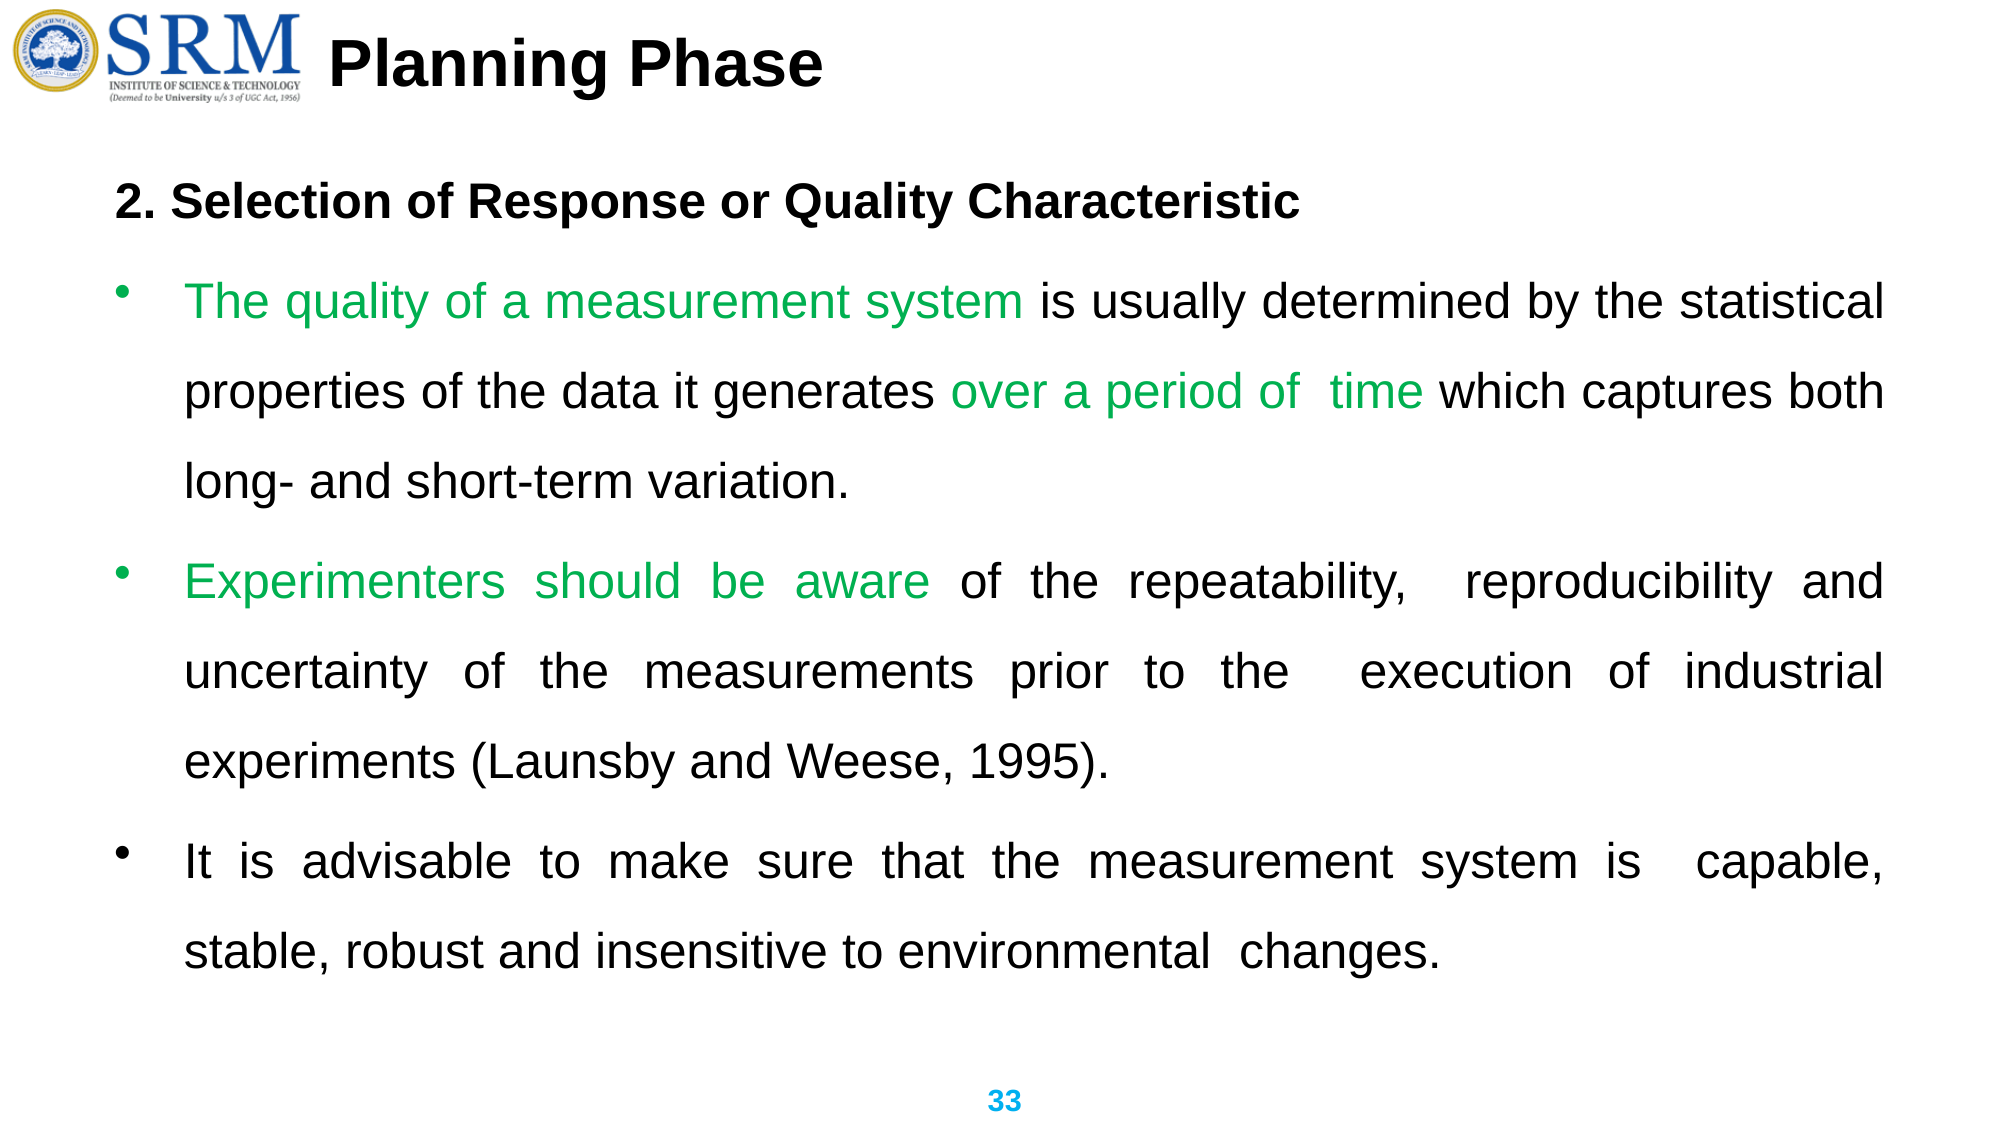

# Planning Phase
2. Selection of Response or Quality Characteristic
The quality of a measurement system is usually determined by the statistical properties of the data it generates over a period of  time which captures both long- and short-term variation.
Experimenters should be aware of the repeatability,  reproducibility and uncertainty of the measurements prior to the  execution of industrial experiments (Launsby and Weese, 1995).
It is advisable to make sure that the measurement system is  capable, stable, robust and insensitive to environmental  changes.
33